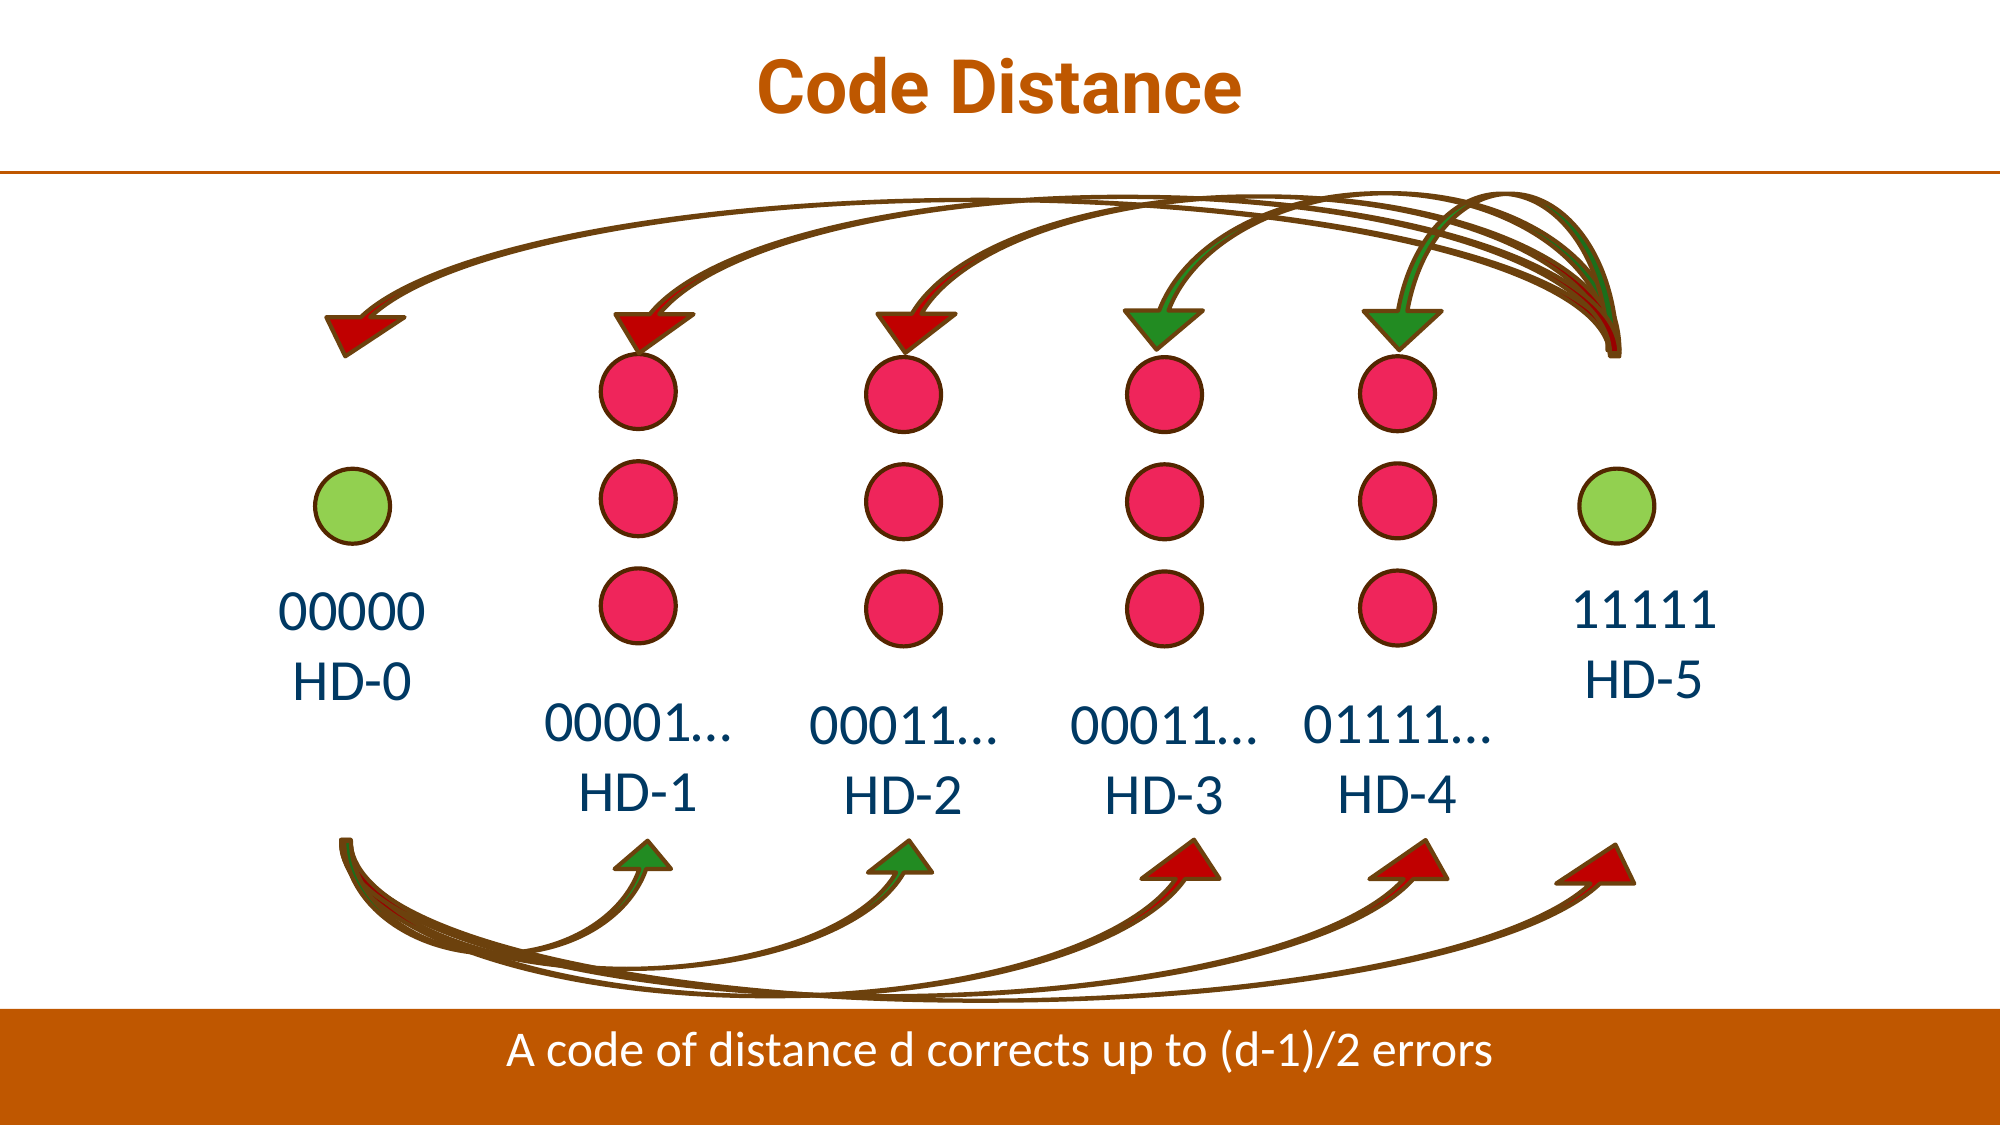

Code Distance

11111
HD-5
00000
HD-0

00001…
HD-1
01111…
HD-4
00011…
HD-2
00011…
HD-3

A code of distance d corrects up to (d-1)/2 errors